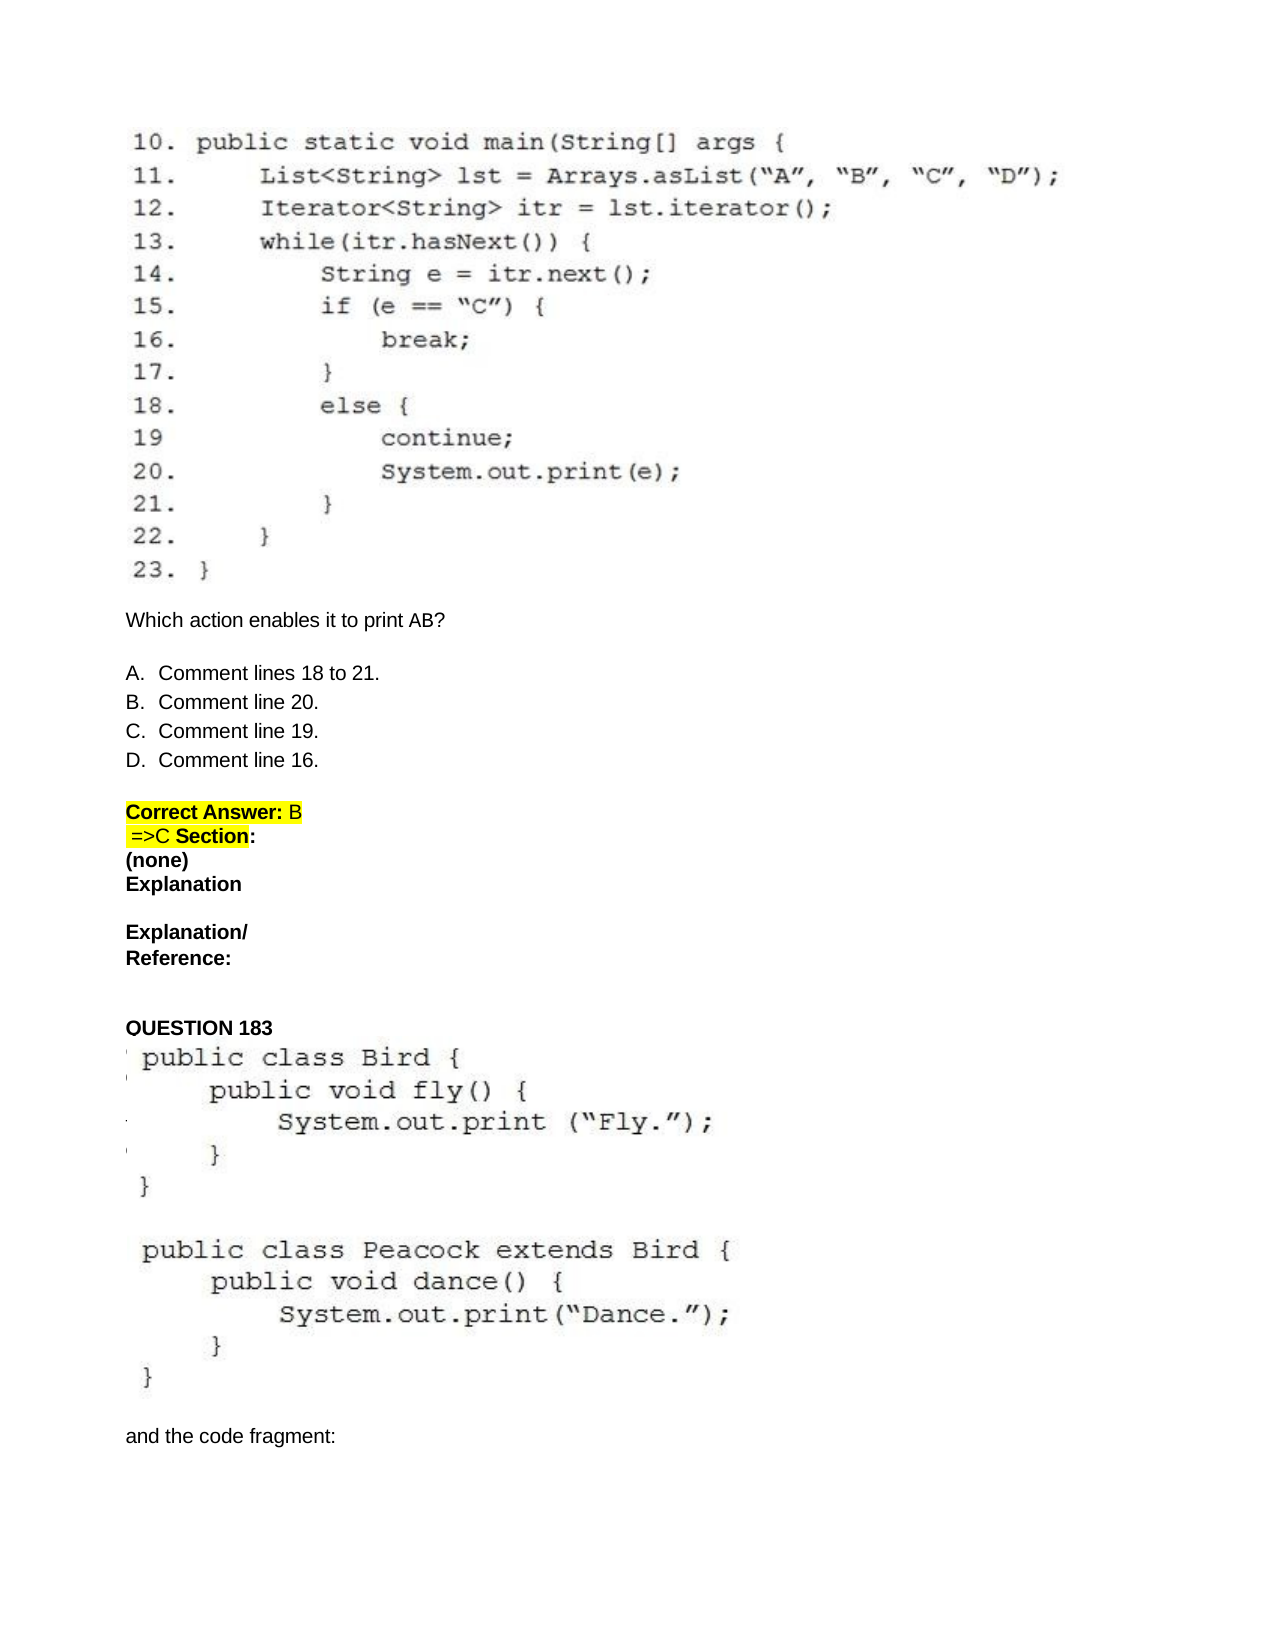

Which action enables it to print AB?

Comment lines 18 to 21.
Comment line 20.
Comment line 19.
Comment line 16.

Correct Answer: B  =>C Section: (none)  Explanation

Explanation/Reference:

QUESTION 183
Given the definitions of the Bird class and the Peacock class:

and the code fragment: